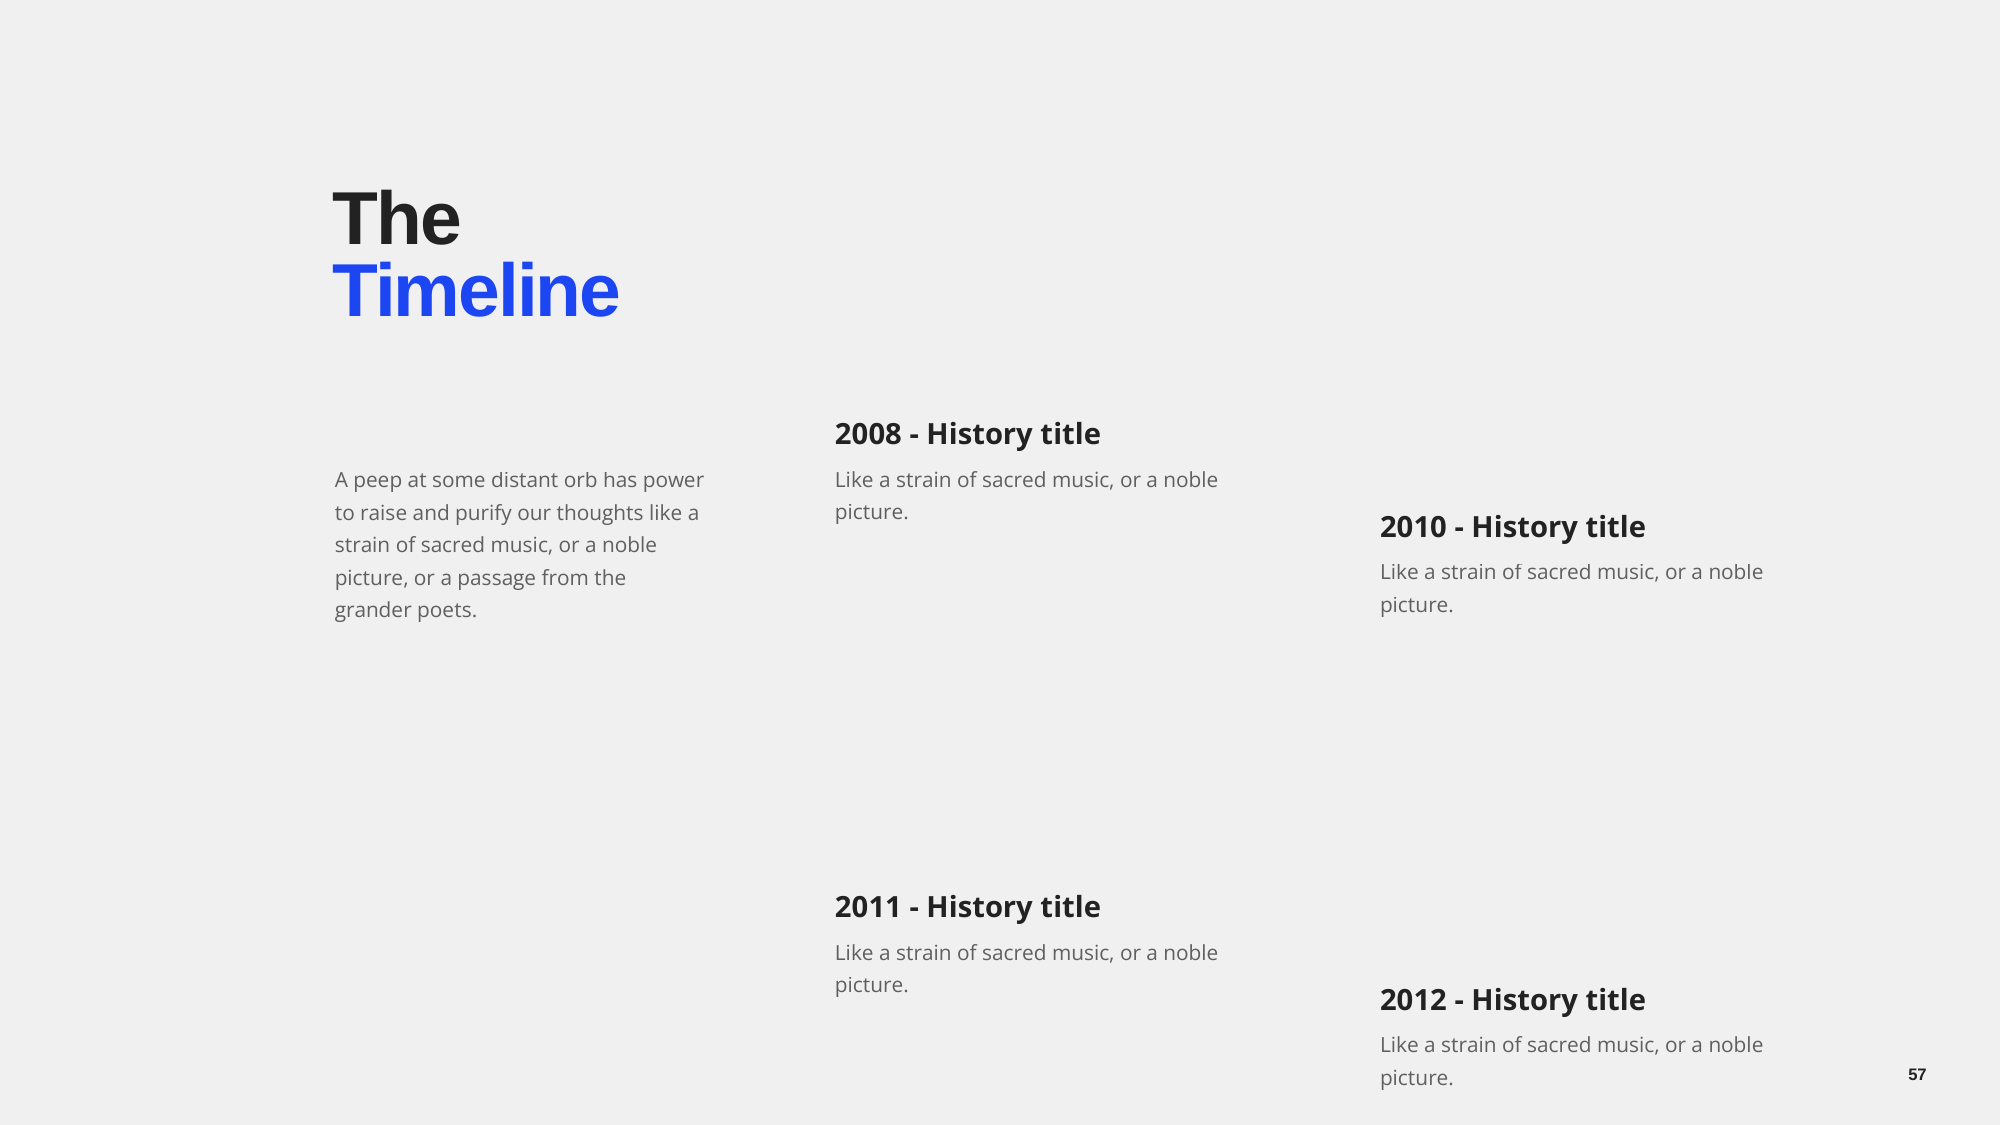

# The Timeline

2008 - History title
Like a strain of sacred music, or a noble picture.
A peep at some distant orb has power to raise and purify our thoughts like a strain of sacred music, or a noble picture, or a passage from the grander poets.
2010 - History title
Like a strain of sacred music, or a noble picture.

2011 - History title
Like a strain of sacred music, or a noble picture.
2012 - History title
Like a strain of sacred music, or a noble picture.